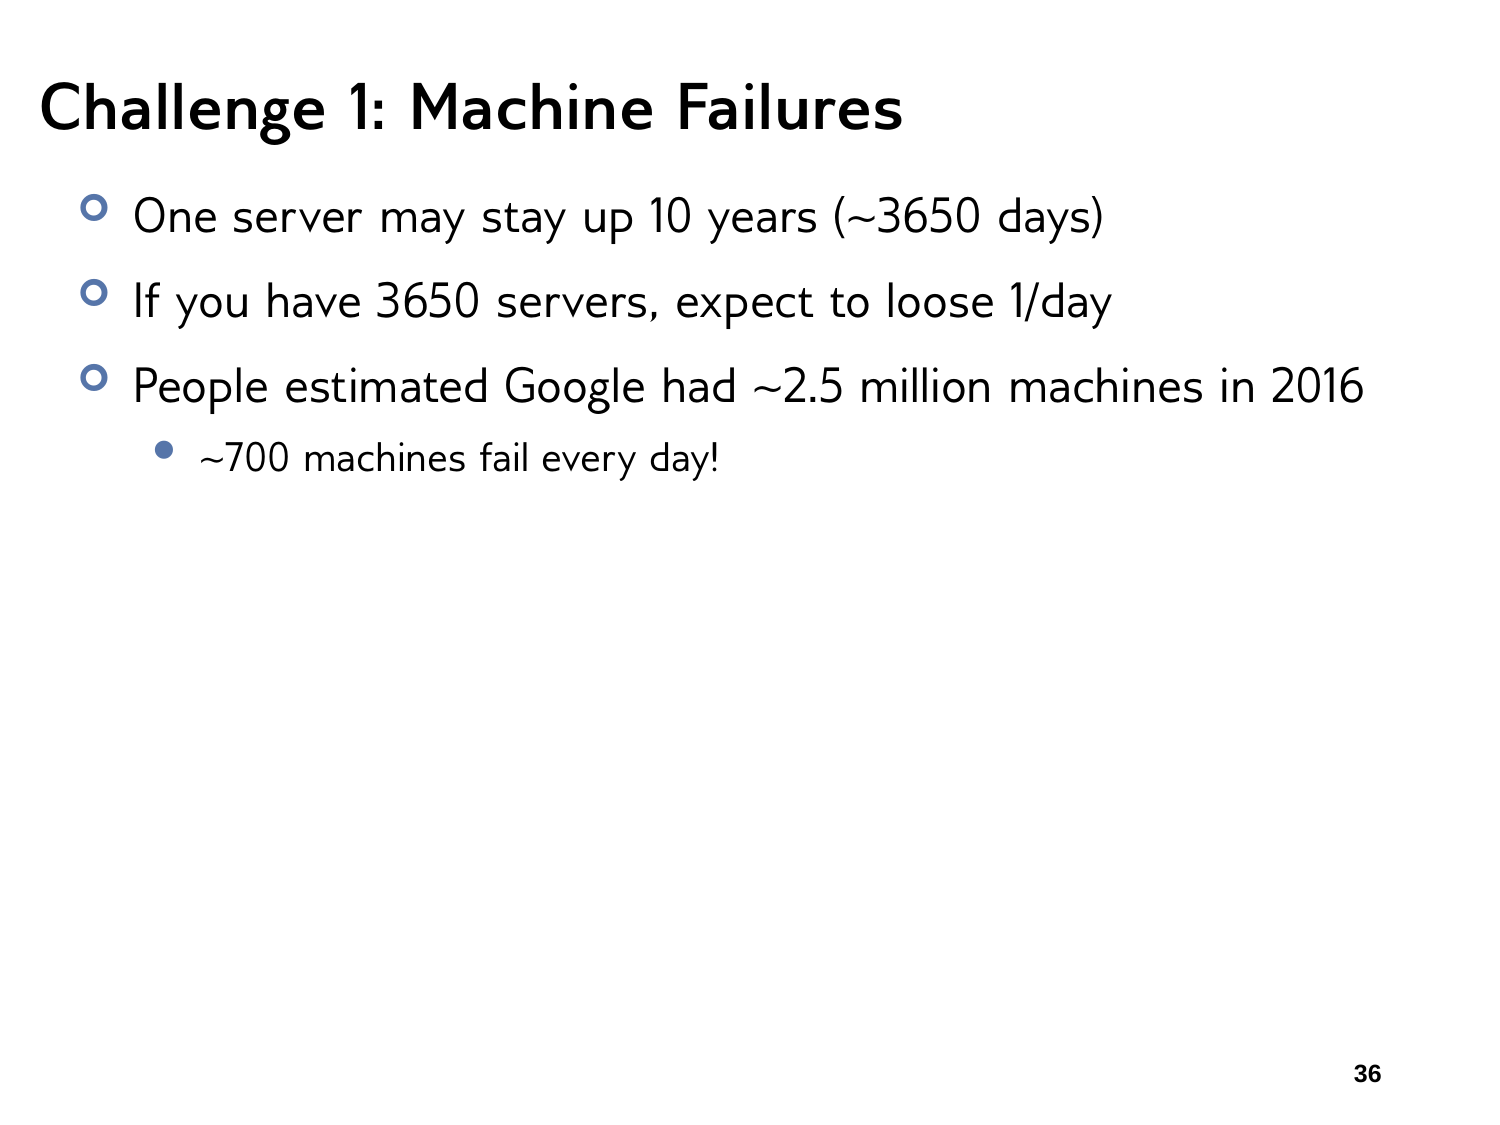

# Challenge 1: Machine Failures
One server may stay up 10 years (~3650 days)
If you have 3650 servers, expect to loose 1/day
People estimated Google had ~2.5 million machines in 2016
~700 machines fail every day!

36